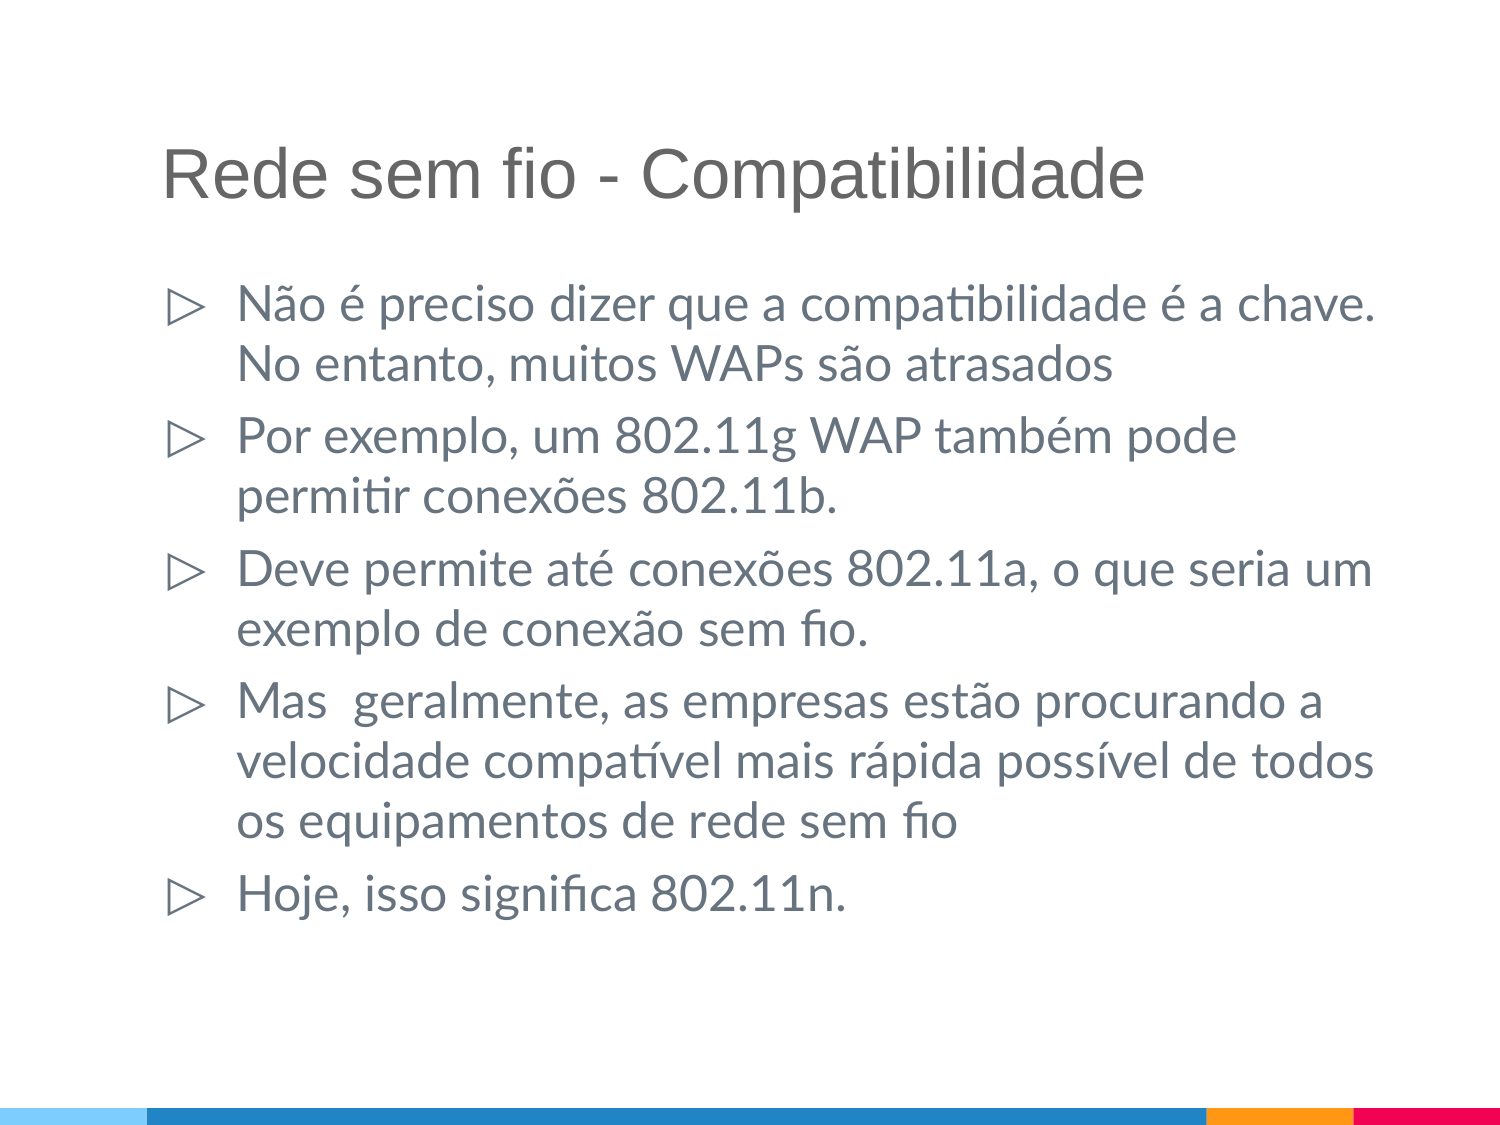

Rede sem fio - Compatibilidade
Não é preciso dizer que a compatibilidade é a chave. No entanto, muitos WAPs são atrasados
Por exemplo, um 802.11g WAP também pode permitir conexões 802.11b.
Deve permite até conexões 802.11a, o que seria um exemplo de conexão sem fio.
Mas  geralmente, as empresas estão procurando a velocidade compatível mais rápida possível de todos os equipamentos de rede sem fio
Hoje, isso significa 802.11n.